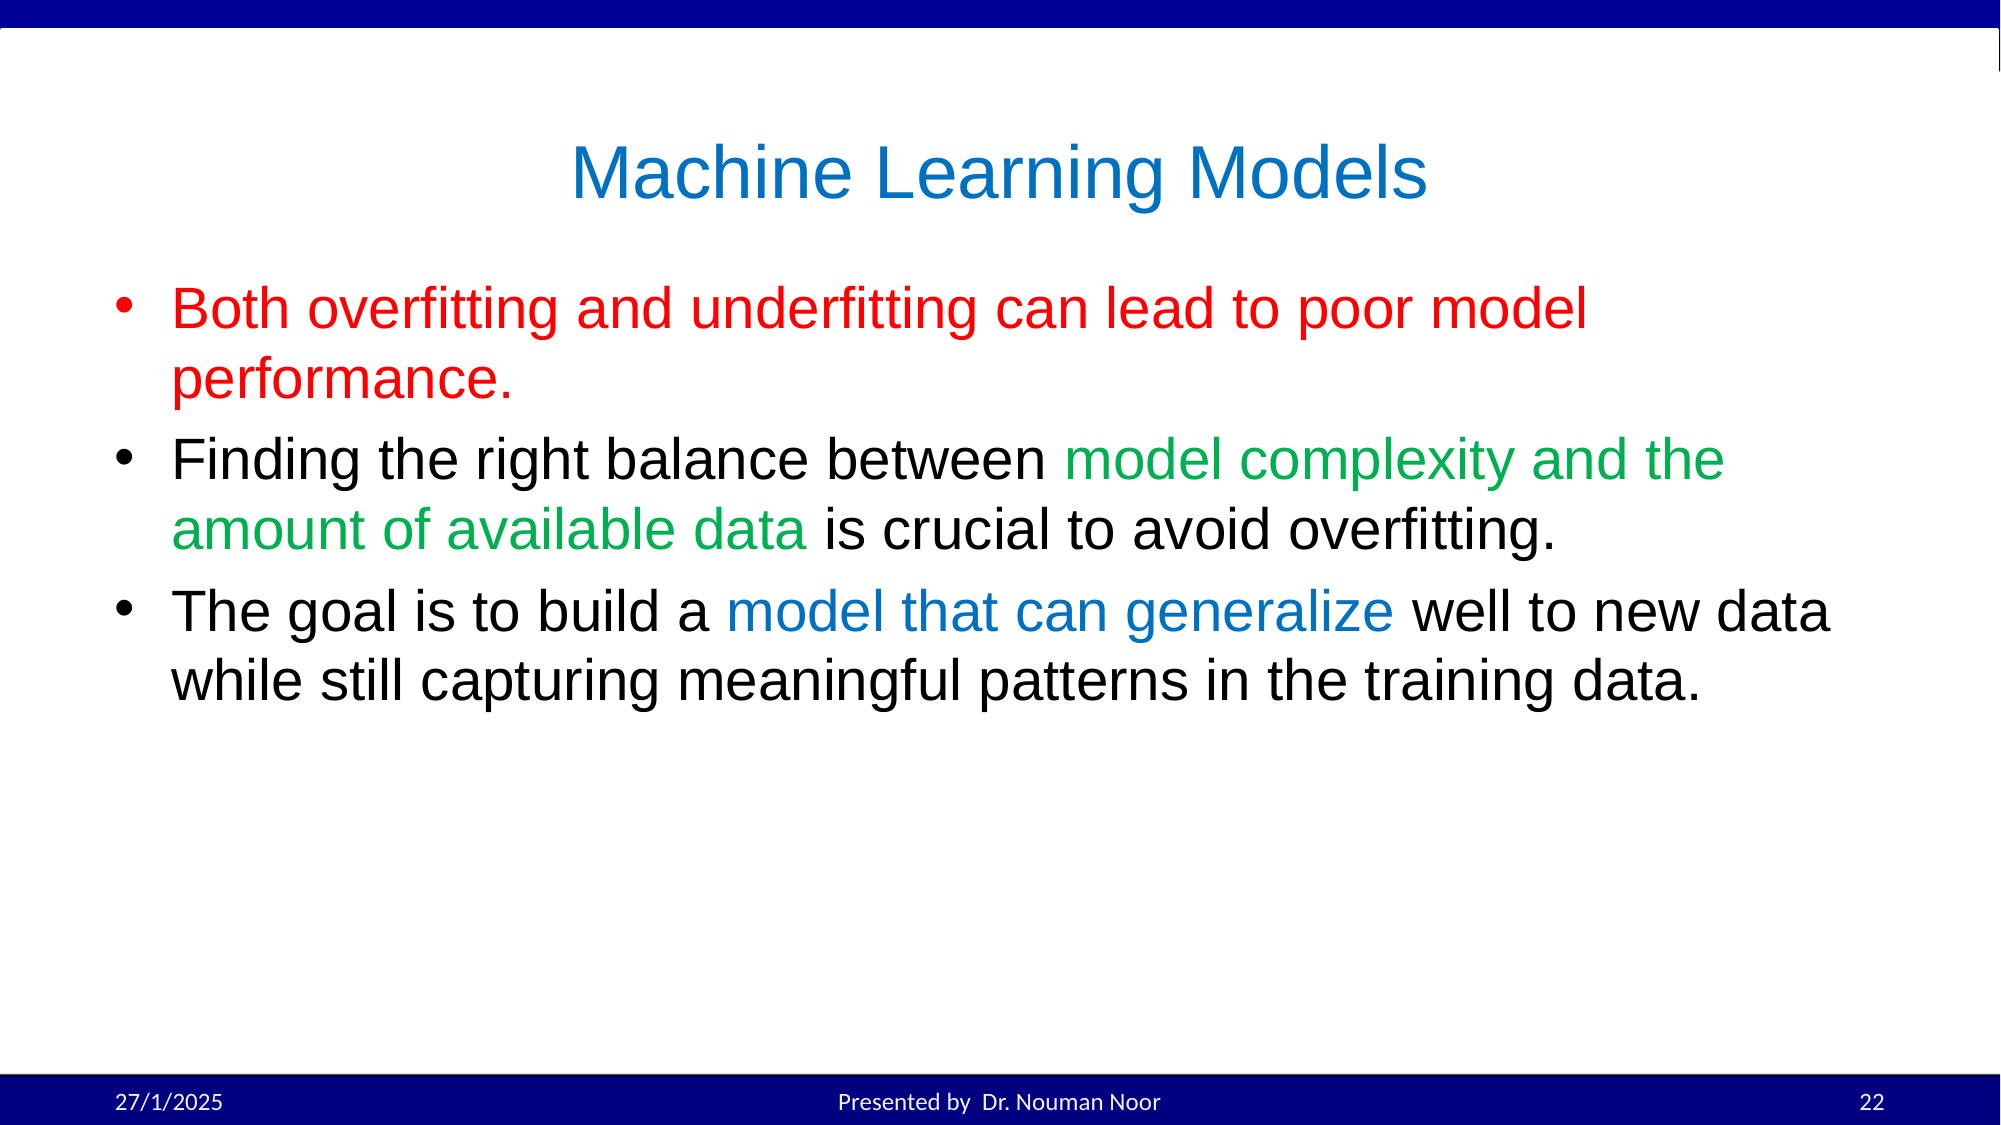

# Machine Learning Models
Both overfitting and underfitting can lead to poor model performance.
Finding the right balance between model complexity and the amount of available data is crucial to avoid overfitting.
The goal is to build a model that can generalize well to new data while still capturing meaningful patterns in the training data.
27/1/2025
Presented by  Dr. Nouman Noor
22